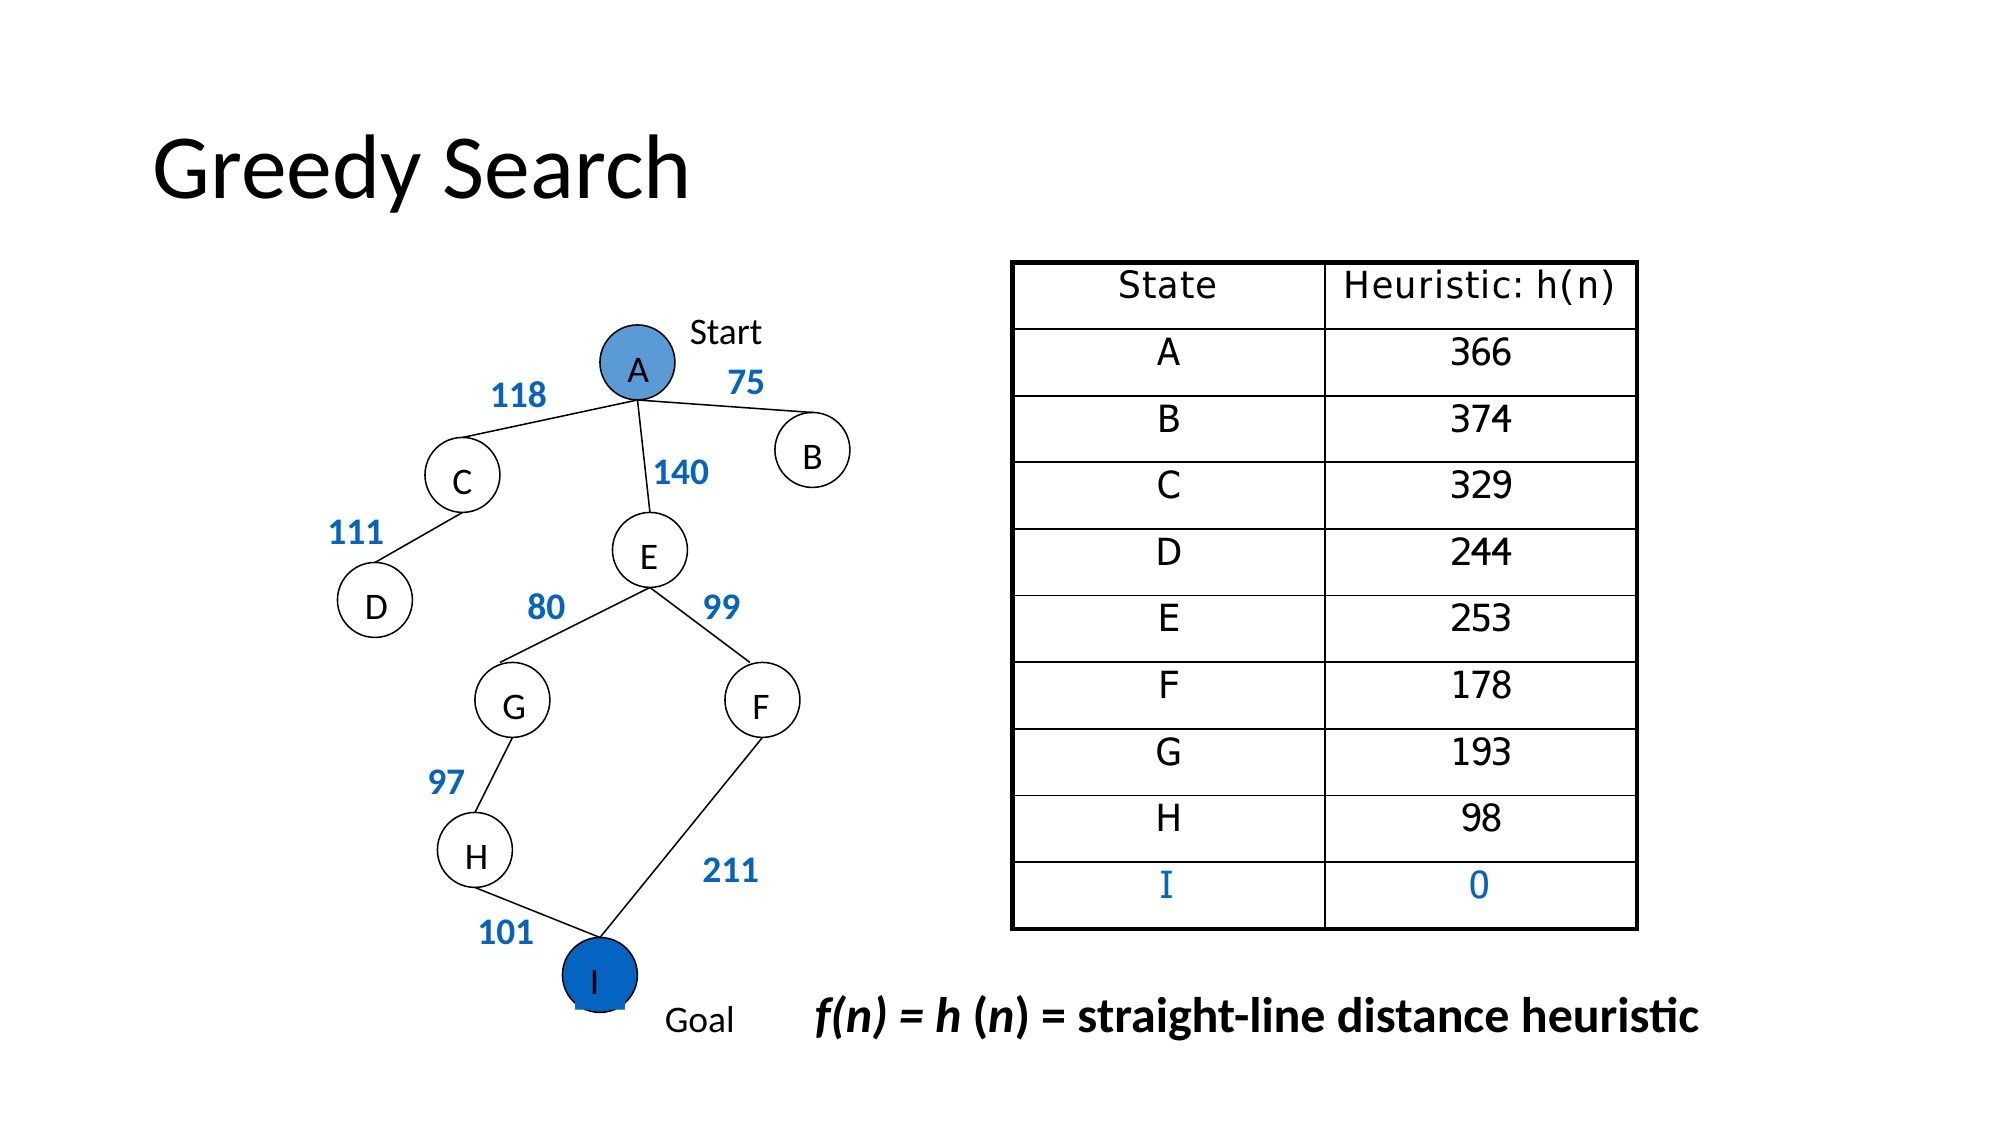

# Greedy Search
| State | Heuristic: h(n) |
| --- | --- |
| A | 366 |
| B | 374 |
| C | 329 |
| D | 244 |
| E | 253 |
| F | 178 |
| G | 193 |
| H | 98 |
| I | 0 |
Start

A
75
118

B

C
140
111

E

D
80
99

G

F

97

H
211

101

I
f(n) = h (n) = straight-line distance heuristic
Goal